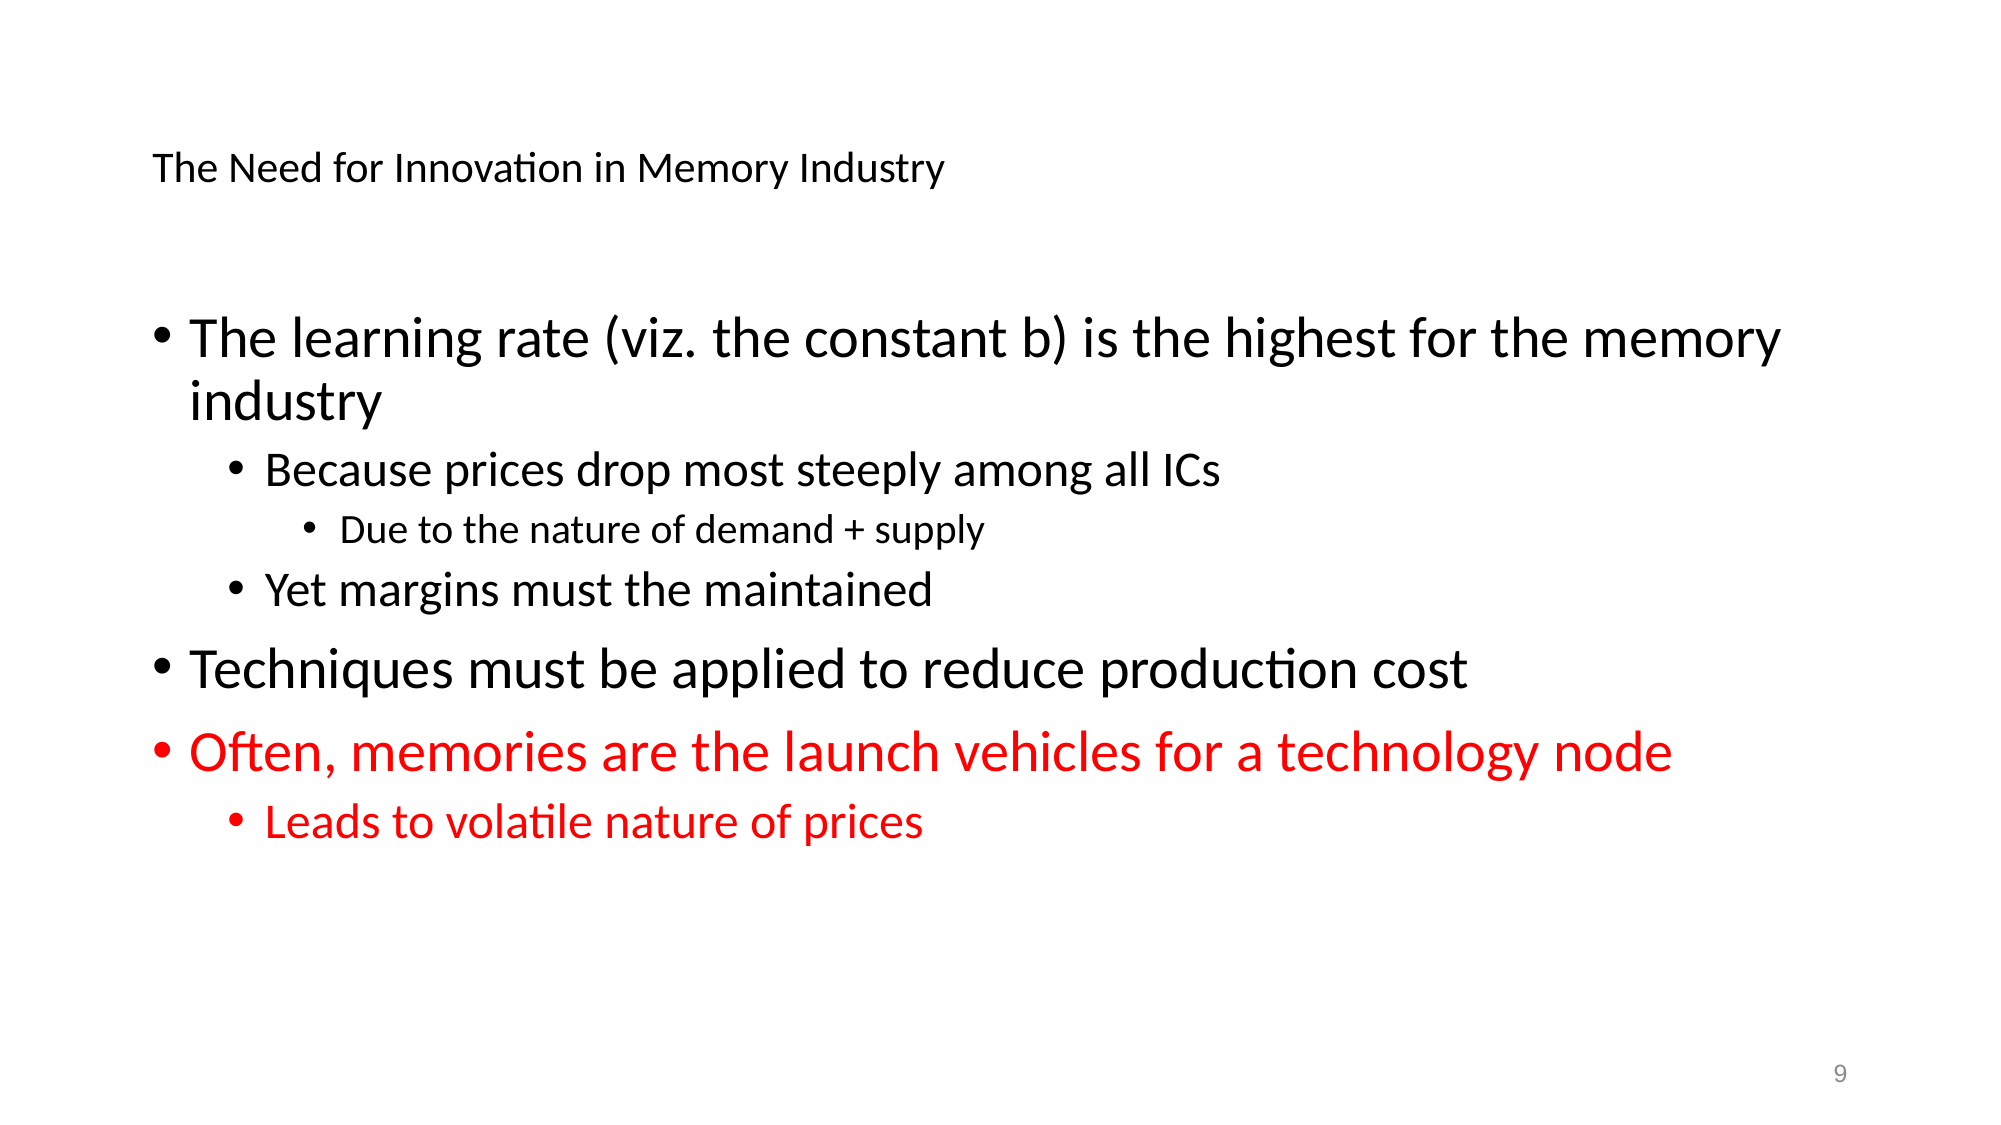

# The Need for Innovation in Memory Industry
The learning rate (viz. the constant b) is the highest for the memory industry
Because prices drop most steeply among all ICs
Due to the nature of demand + supply
Yet margins must the maintained
Techniques must be applied to reduce production cost
Often, memories are the launch vehicles for a technology node
Leads to volatile nature of prices
9